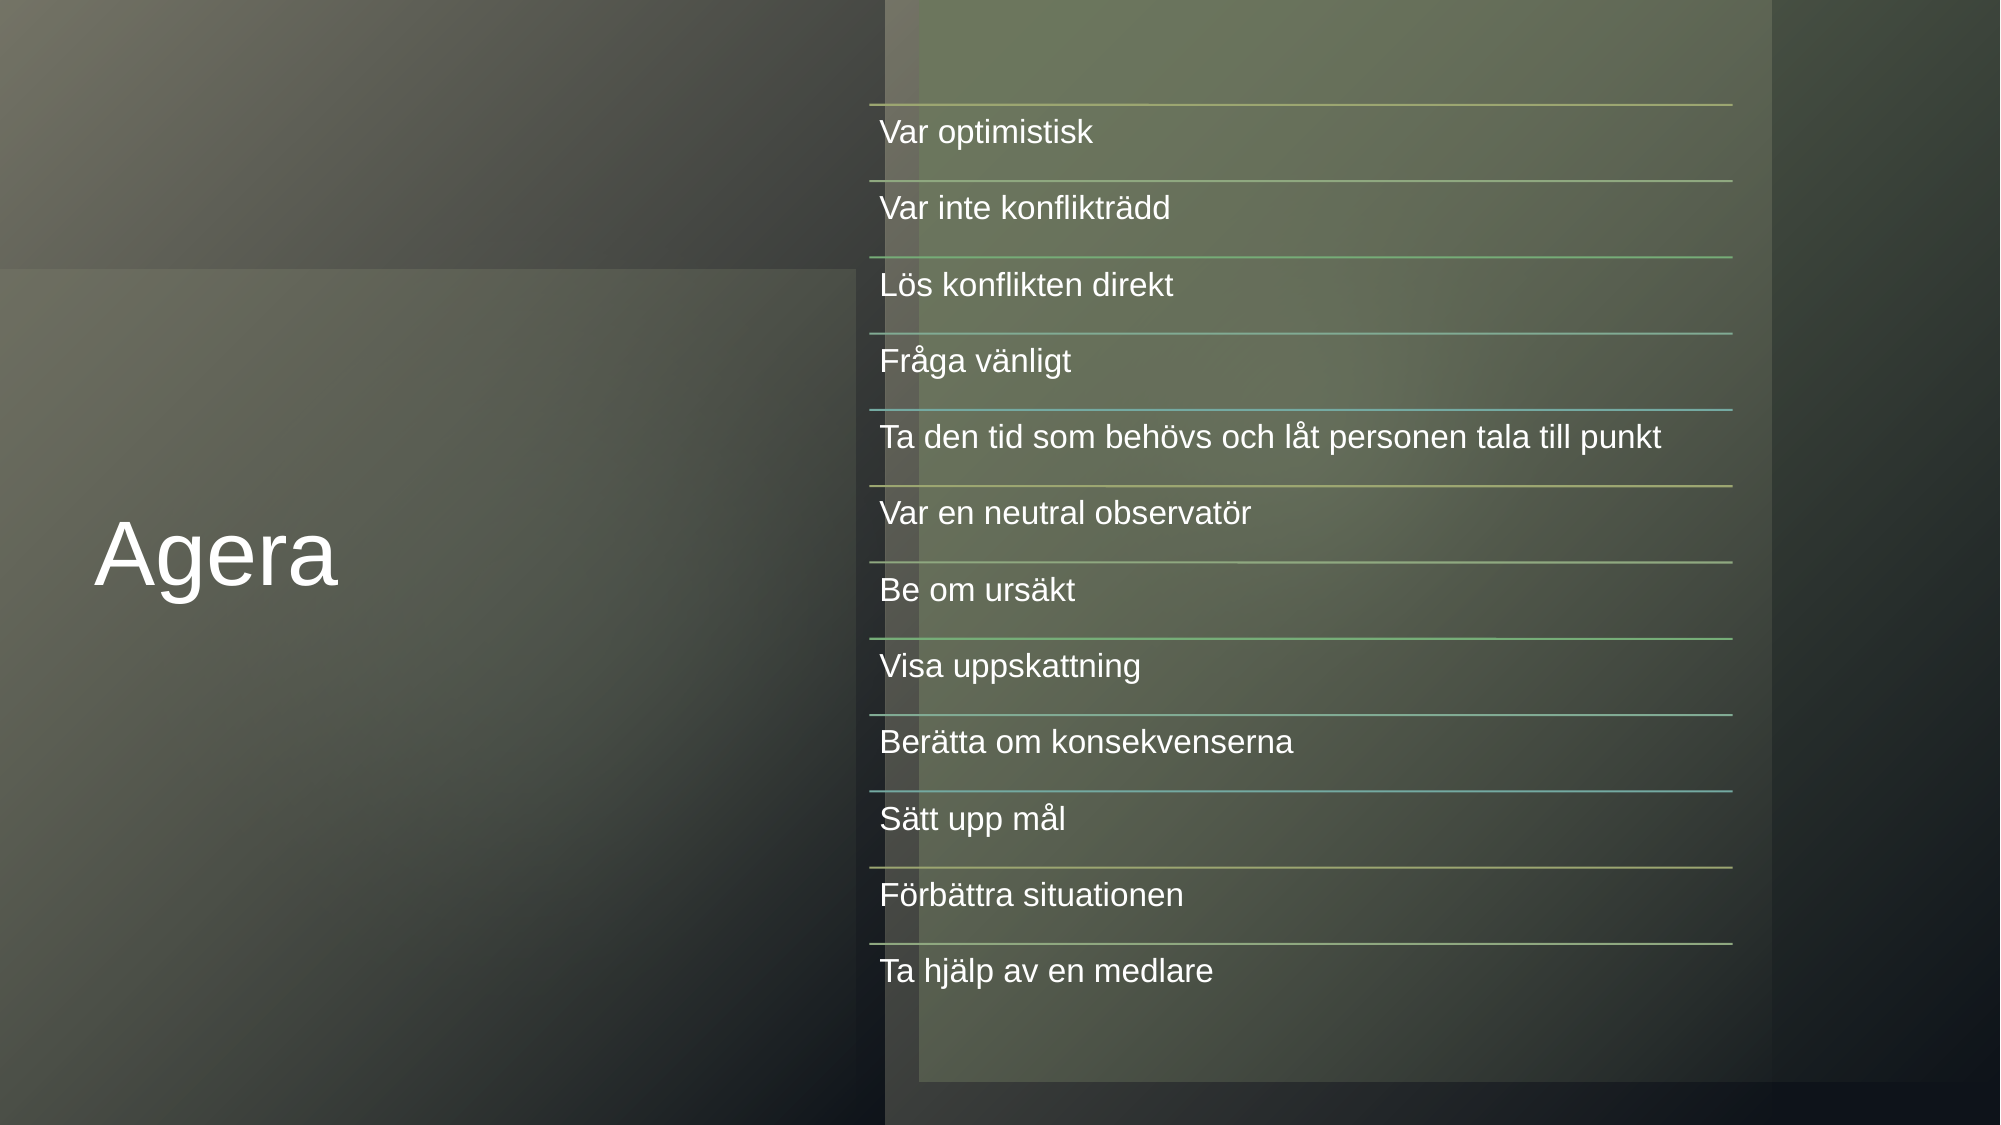

# Agera
Var optimistisk
Var inte konflikträdd
Lös konflikten direkt
Fråga vänligt
Ta den tid som behövs och låt personen tala till punkt
Var en neutral observatör
Be om ursäkt
Visa uppskattning
Berätta om konsekvenserna
Sätt upp mål
Förbättra situationen
Ta hjälp av en medlare